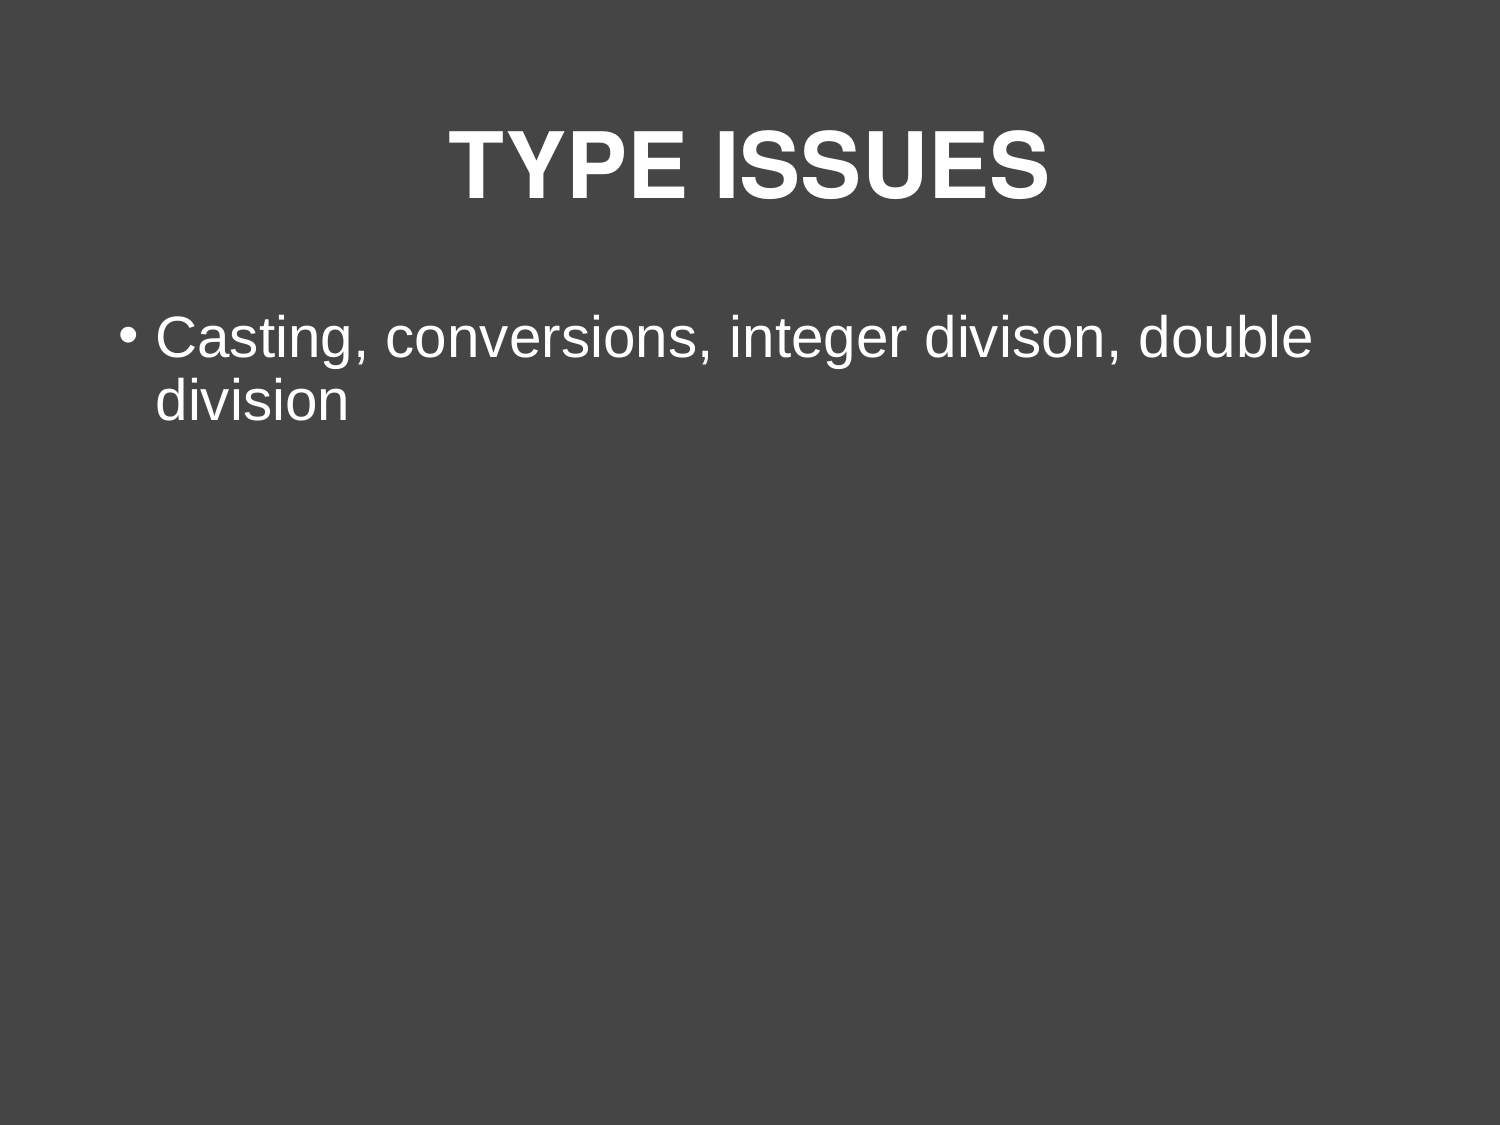

# Type Issues
Casting, conversions, integer divison, double division